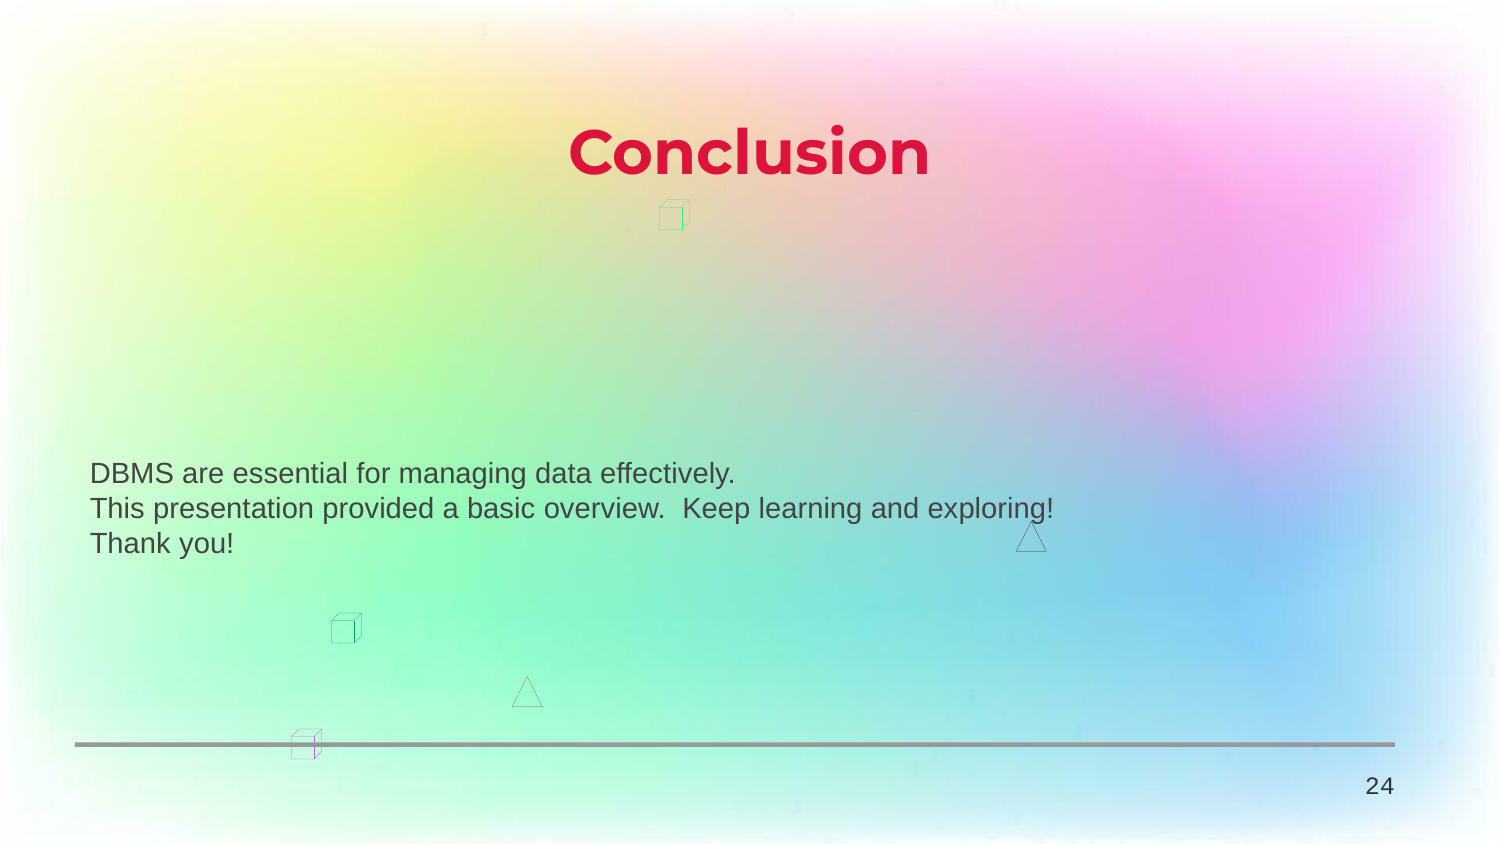

Conclusion

DBMS are essential for managing data effectively.
This presentation provided a basic overview.  Keep learning and exploring!
Thank you!

24